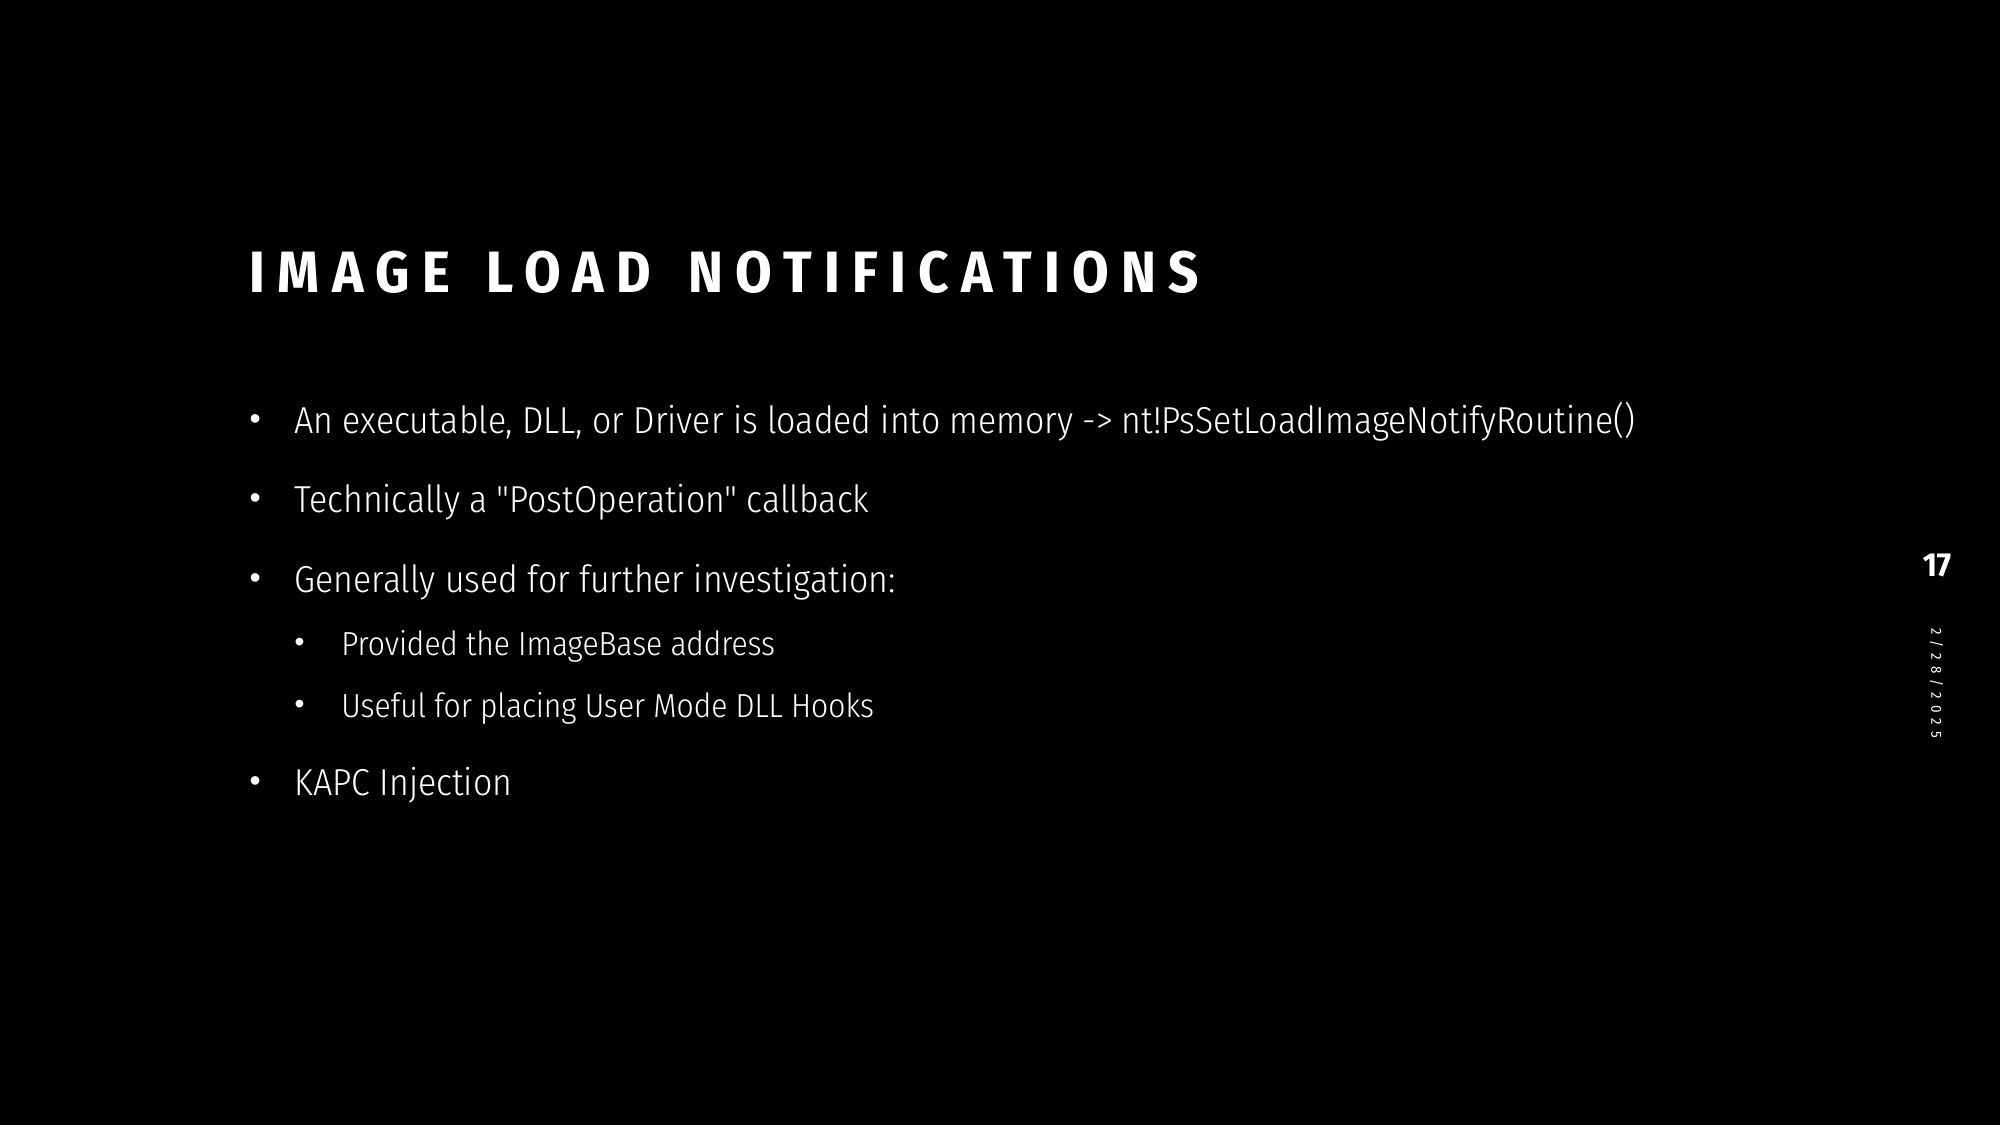

# Image load notifications

An executable, DLL, or Driver is loaded into memory -> nt!PsSetLoadImageNotifyRoutine()
Technically a "PostOperation" callback
Generally used for further investigation:
Provided the ImageBase address
Useful for placing User Mode DLL Hooks
KAPC Injection
17
2/28/2025